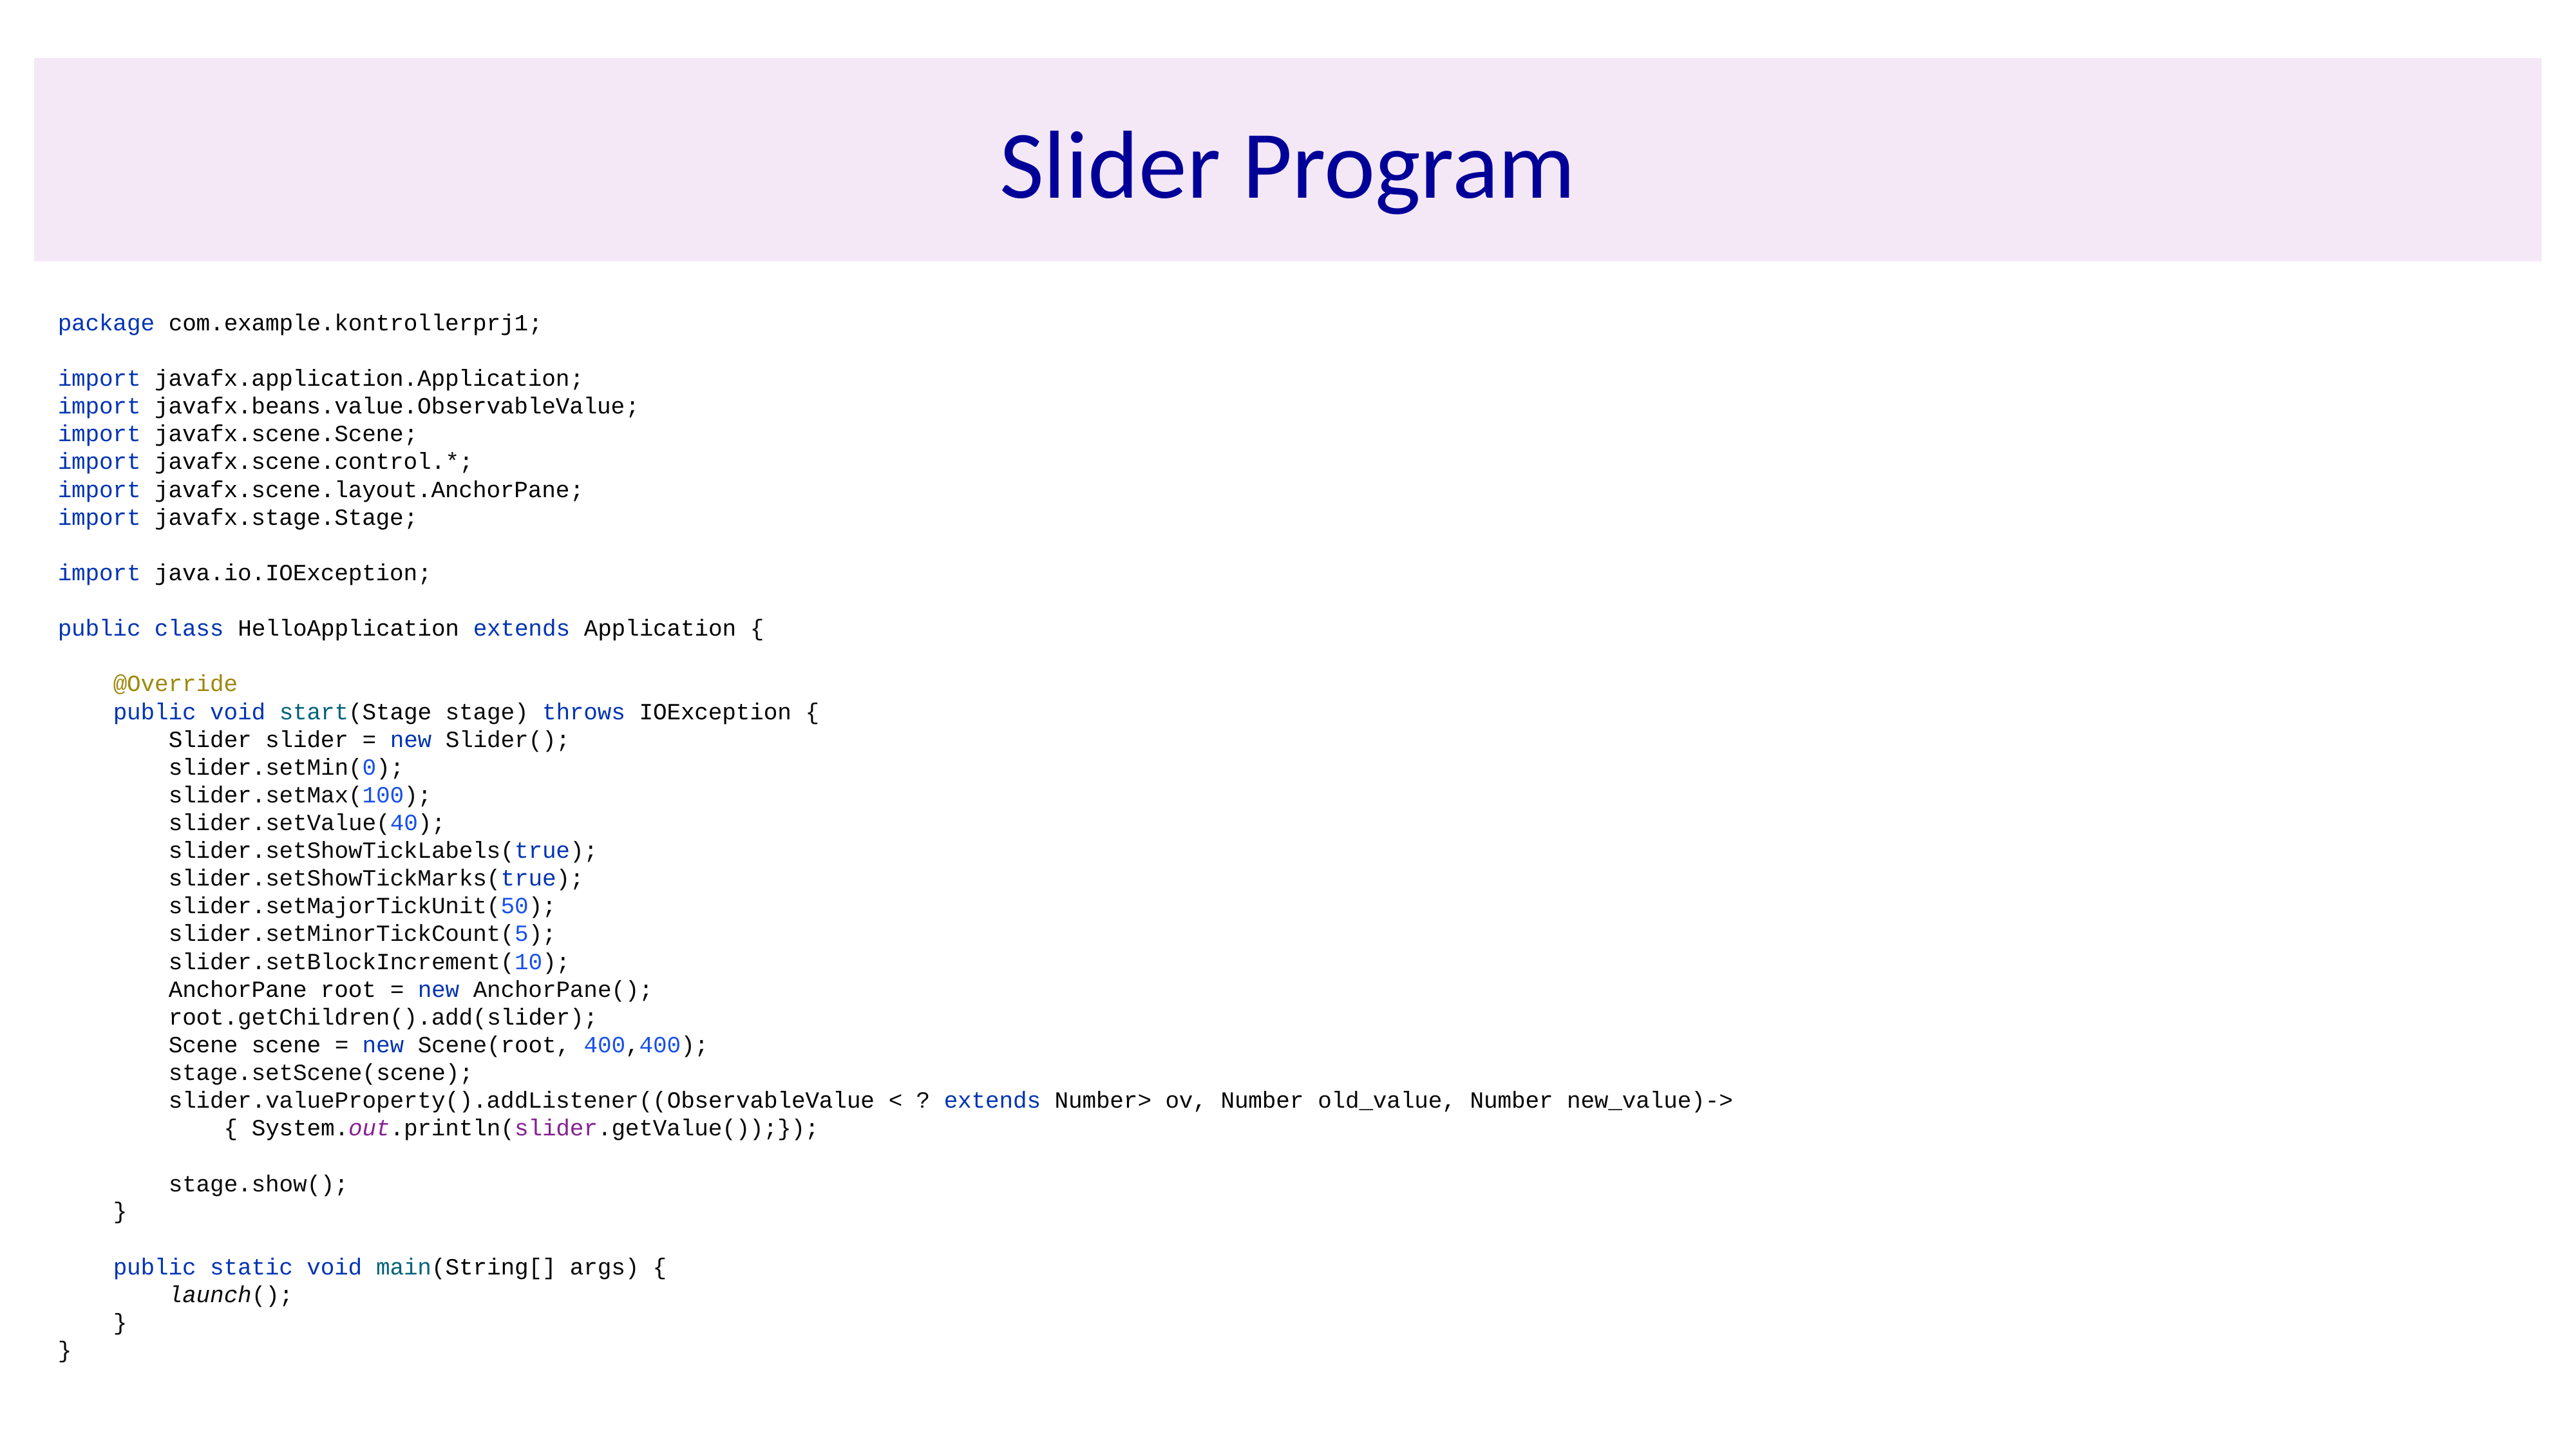

# Slider Program
package com.example.kontrollerprj1;

import javafx.application.Application;
import javafx.beans.value.ObservableValue;
import javafx.scene.Scene;
import javafx.scene.control.*;
import javafx.scene.layout.AnchorPane;
import javafx.stage.Stage;

import java.io.IOException;

public class HelloApplication extends Application {

    @Override
    public void start(Stage stage) throws IOException {
        Slider slider = new Slider();
        slider.setMin(0);
        slider.setMax(100);
        slider.setValue(40);
        slider.setShowTickLabels(true);
        slider.setShowTickMarks(true);
        slider.setMajorTickUnit(50);
        slider.setMinorTickCount(5);
        slider.setBlockIncrement(10);
        AnchorPane root = new AnchorPane();
        root.getChildren().add(slider);
        Scene scene = new Scene(root, 400,400);
        stage.setScene(scene);
        slider.valueProperty().addListener((ObservableValue < ? extends Number> ov, Number old_value, Number new_value)->
            { System.out.println(slider.getValue());});

        stage.show();
    }

    public static void main(String[] args) {
        launch();
    }
}